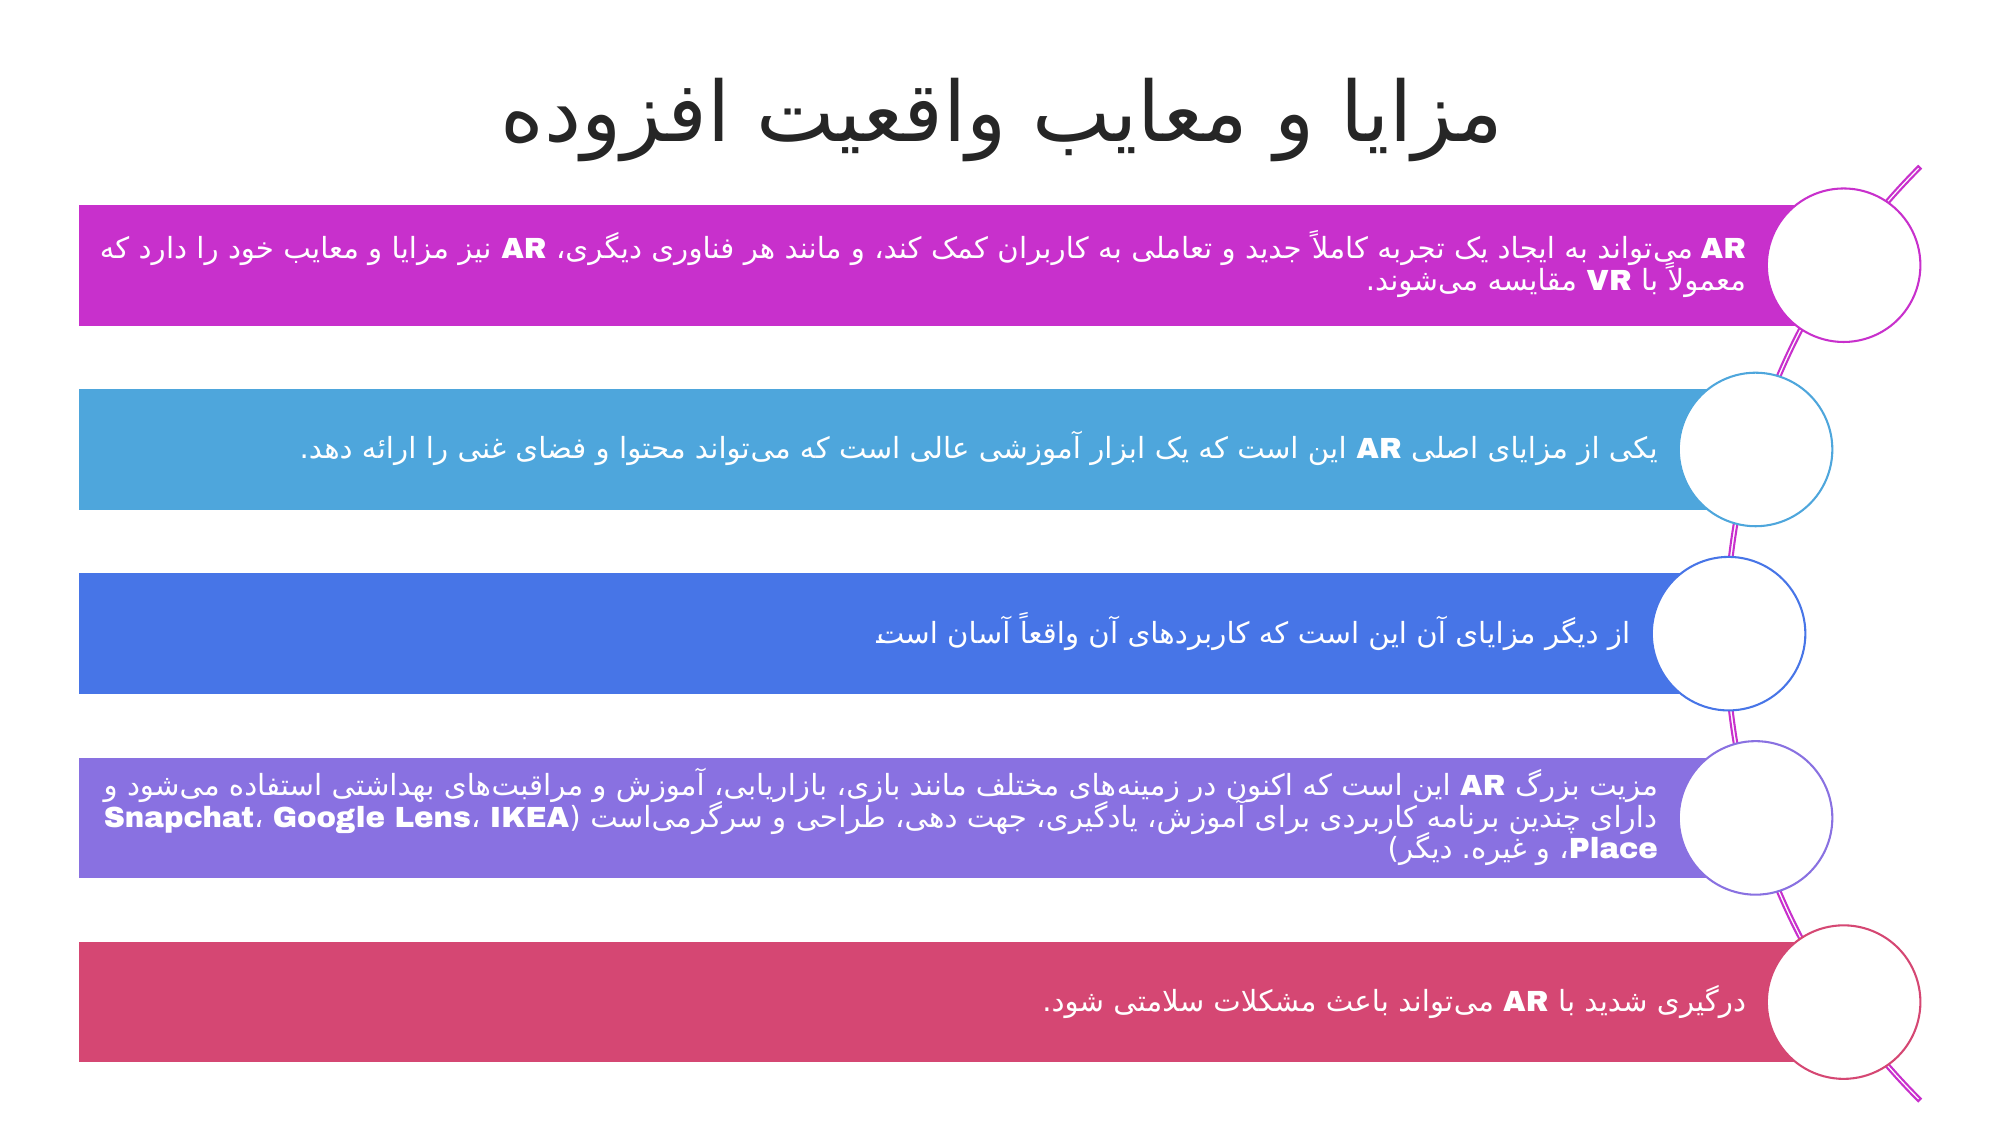

مزایا و معایب واقعیت افزوده
AR می‌تواند به ایجاد یک تجربه کاملاً جدید و تعاملی به کاربران کمک کند، و مانند هر فناوری دیگری، AR نیز مزایا و معایب خود را دارد که معمولاً با VR مقایسه می‌شوند.
یکی از مزایای اصلی AR این است که یک ابزار آموزشی عالی است که می‌تواند محتوا و فضای غنی را ارائه دهد.
از دیگر مزایای آن این است که کاربردهای آن واقعاً آسان است
مزیت بزرگ AR این است که اکنون در زمینه‌های مختلف مانند بازی، بازاریابی، آموزش و مراقبت‌های بهداشتی استفاده می‌شود و دارای چندین برنامه کاربردی برای آموزش، یادگیری، جهت دهی، طراحی و سرگرمی‌است (Snapchat، Google Lens، IKEA Place، و غیره. دیگر)
درگیری شدید با AR می‌تواند باعث مشکلات سلامتی شود.